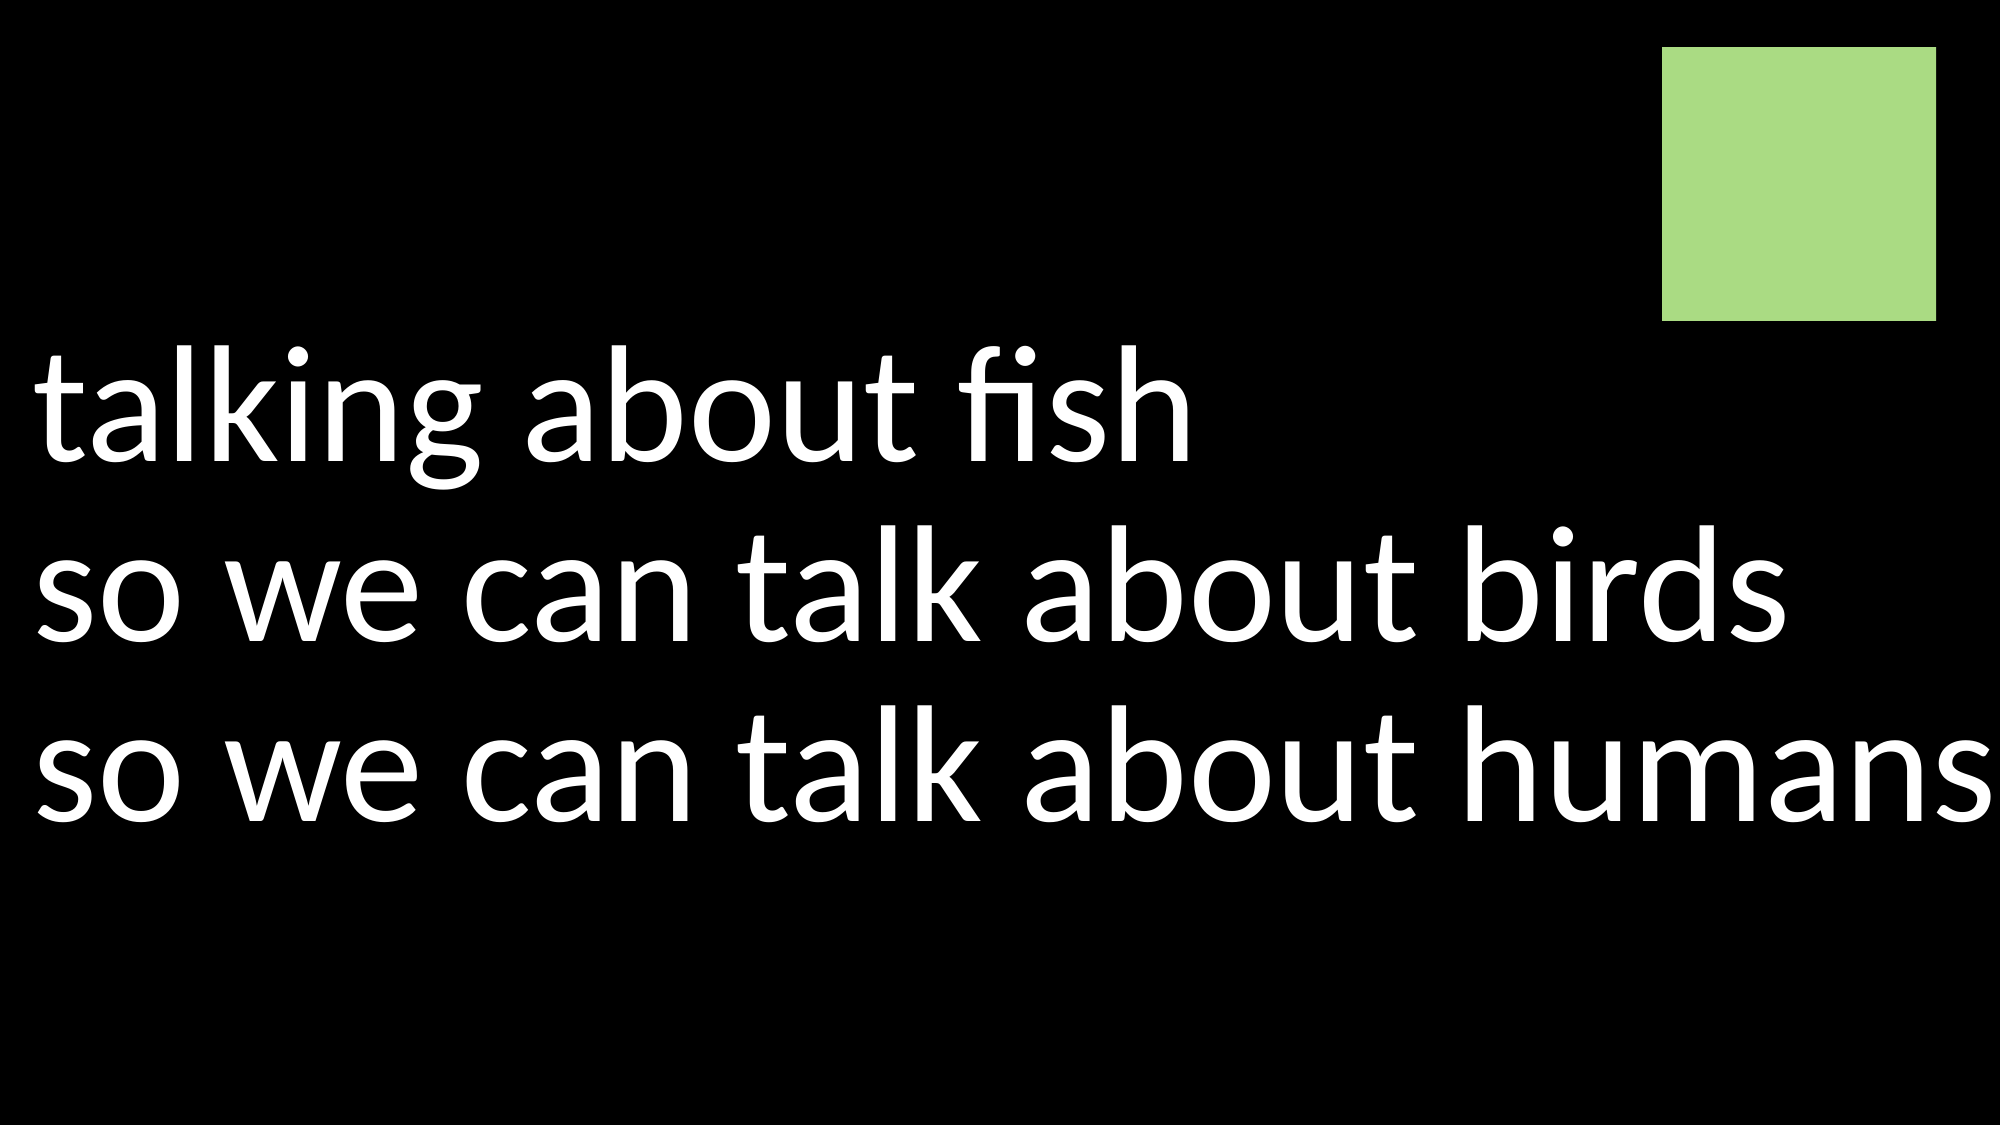

# talking about fish so we can talk about birds so we can talk about humans